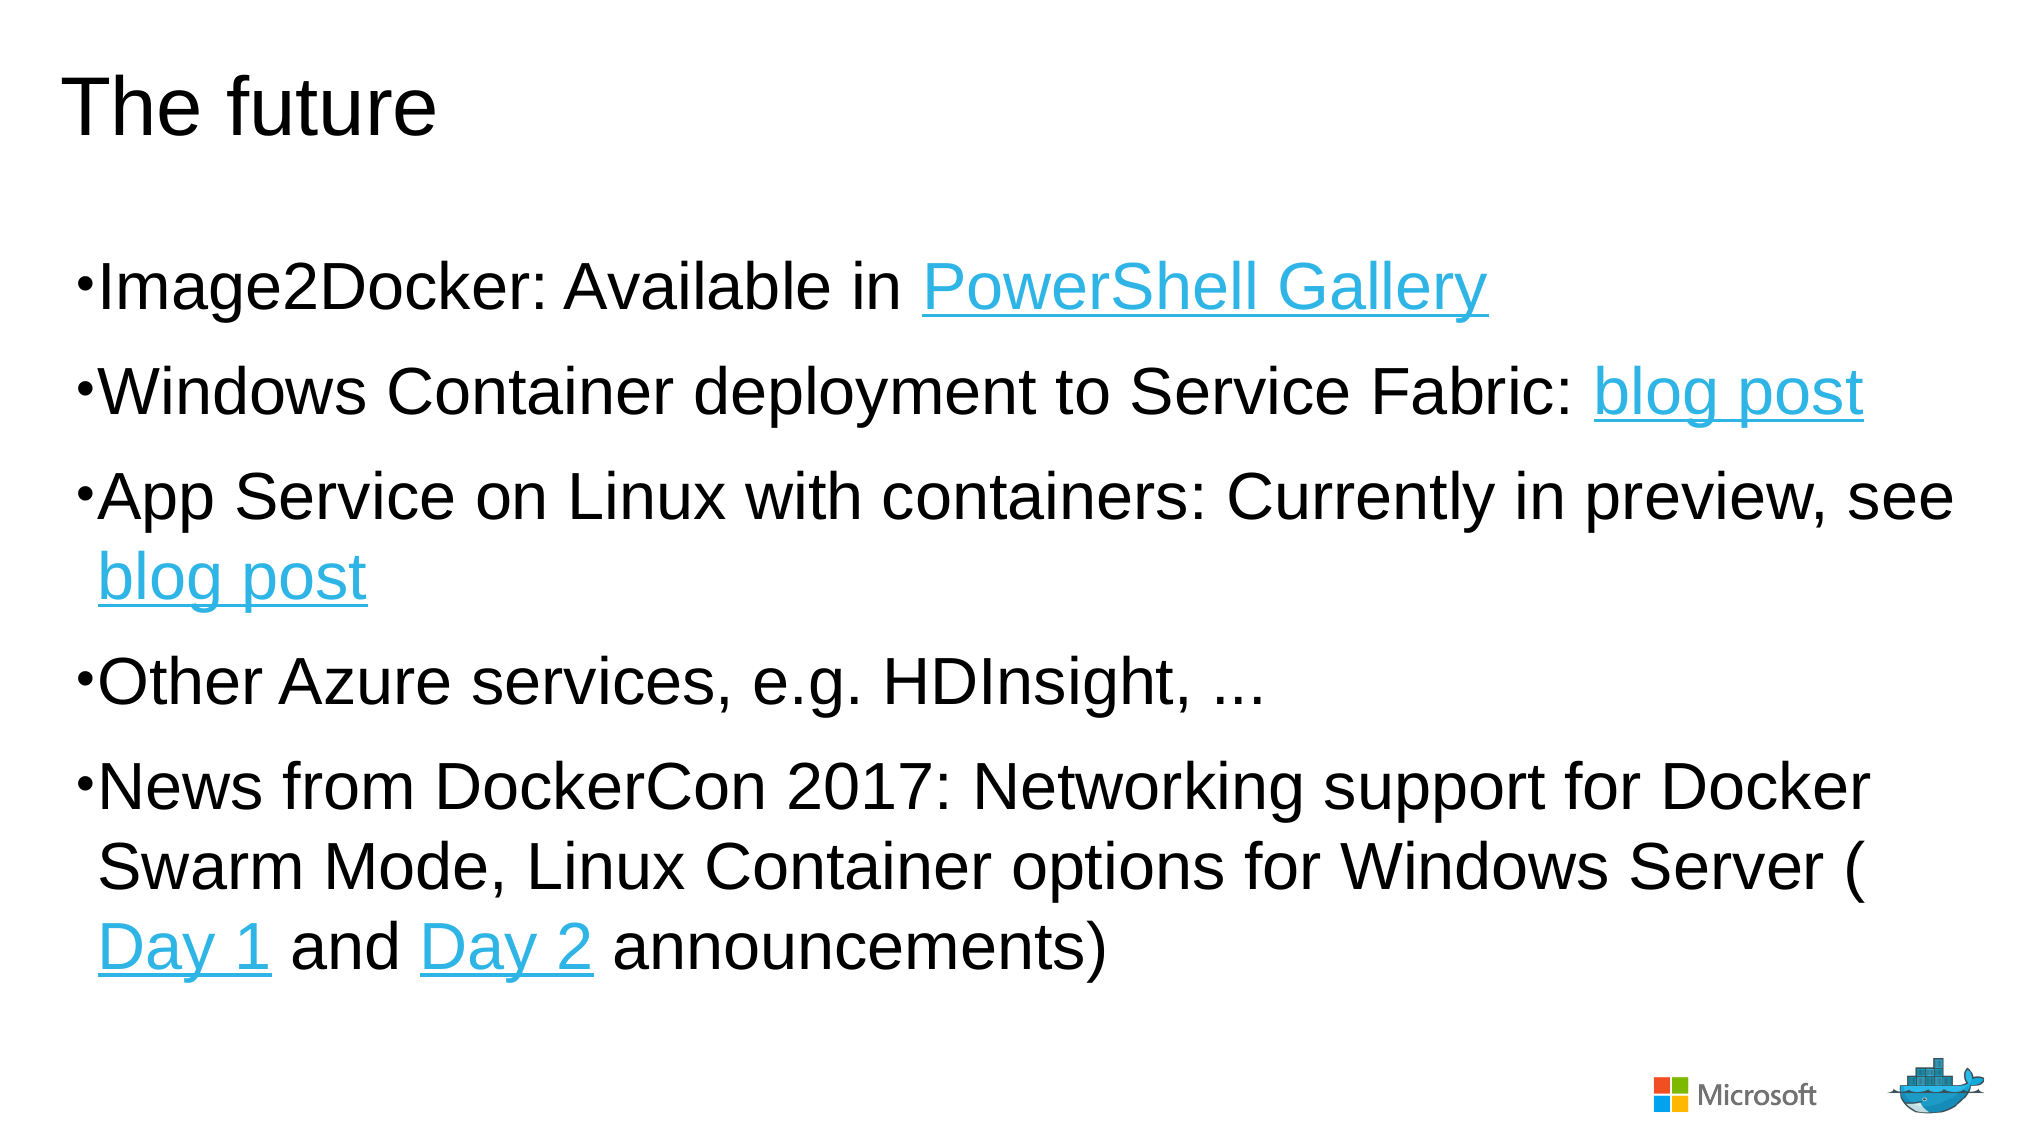

# The future
Image2Docker: Available in PowerShell Gallery
Windows Container deployment to Service Fabric: blog post
App Service on Linux with containers: Currently in preview, see blog post
Other Azure services, e.g. HDInsight, ...
News from DockerCon 2017: Networking support for Docker Swarm Mode, Linux Container options for Windows Server (Day 1 and Day 2 announcements)